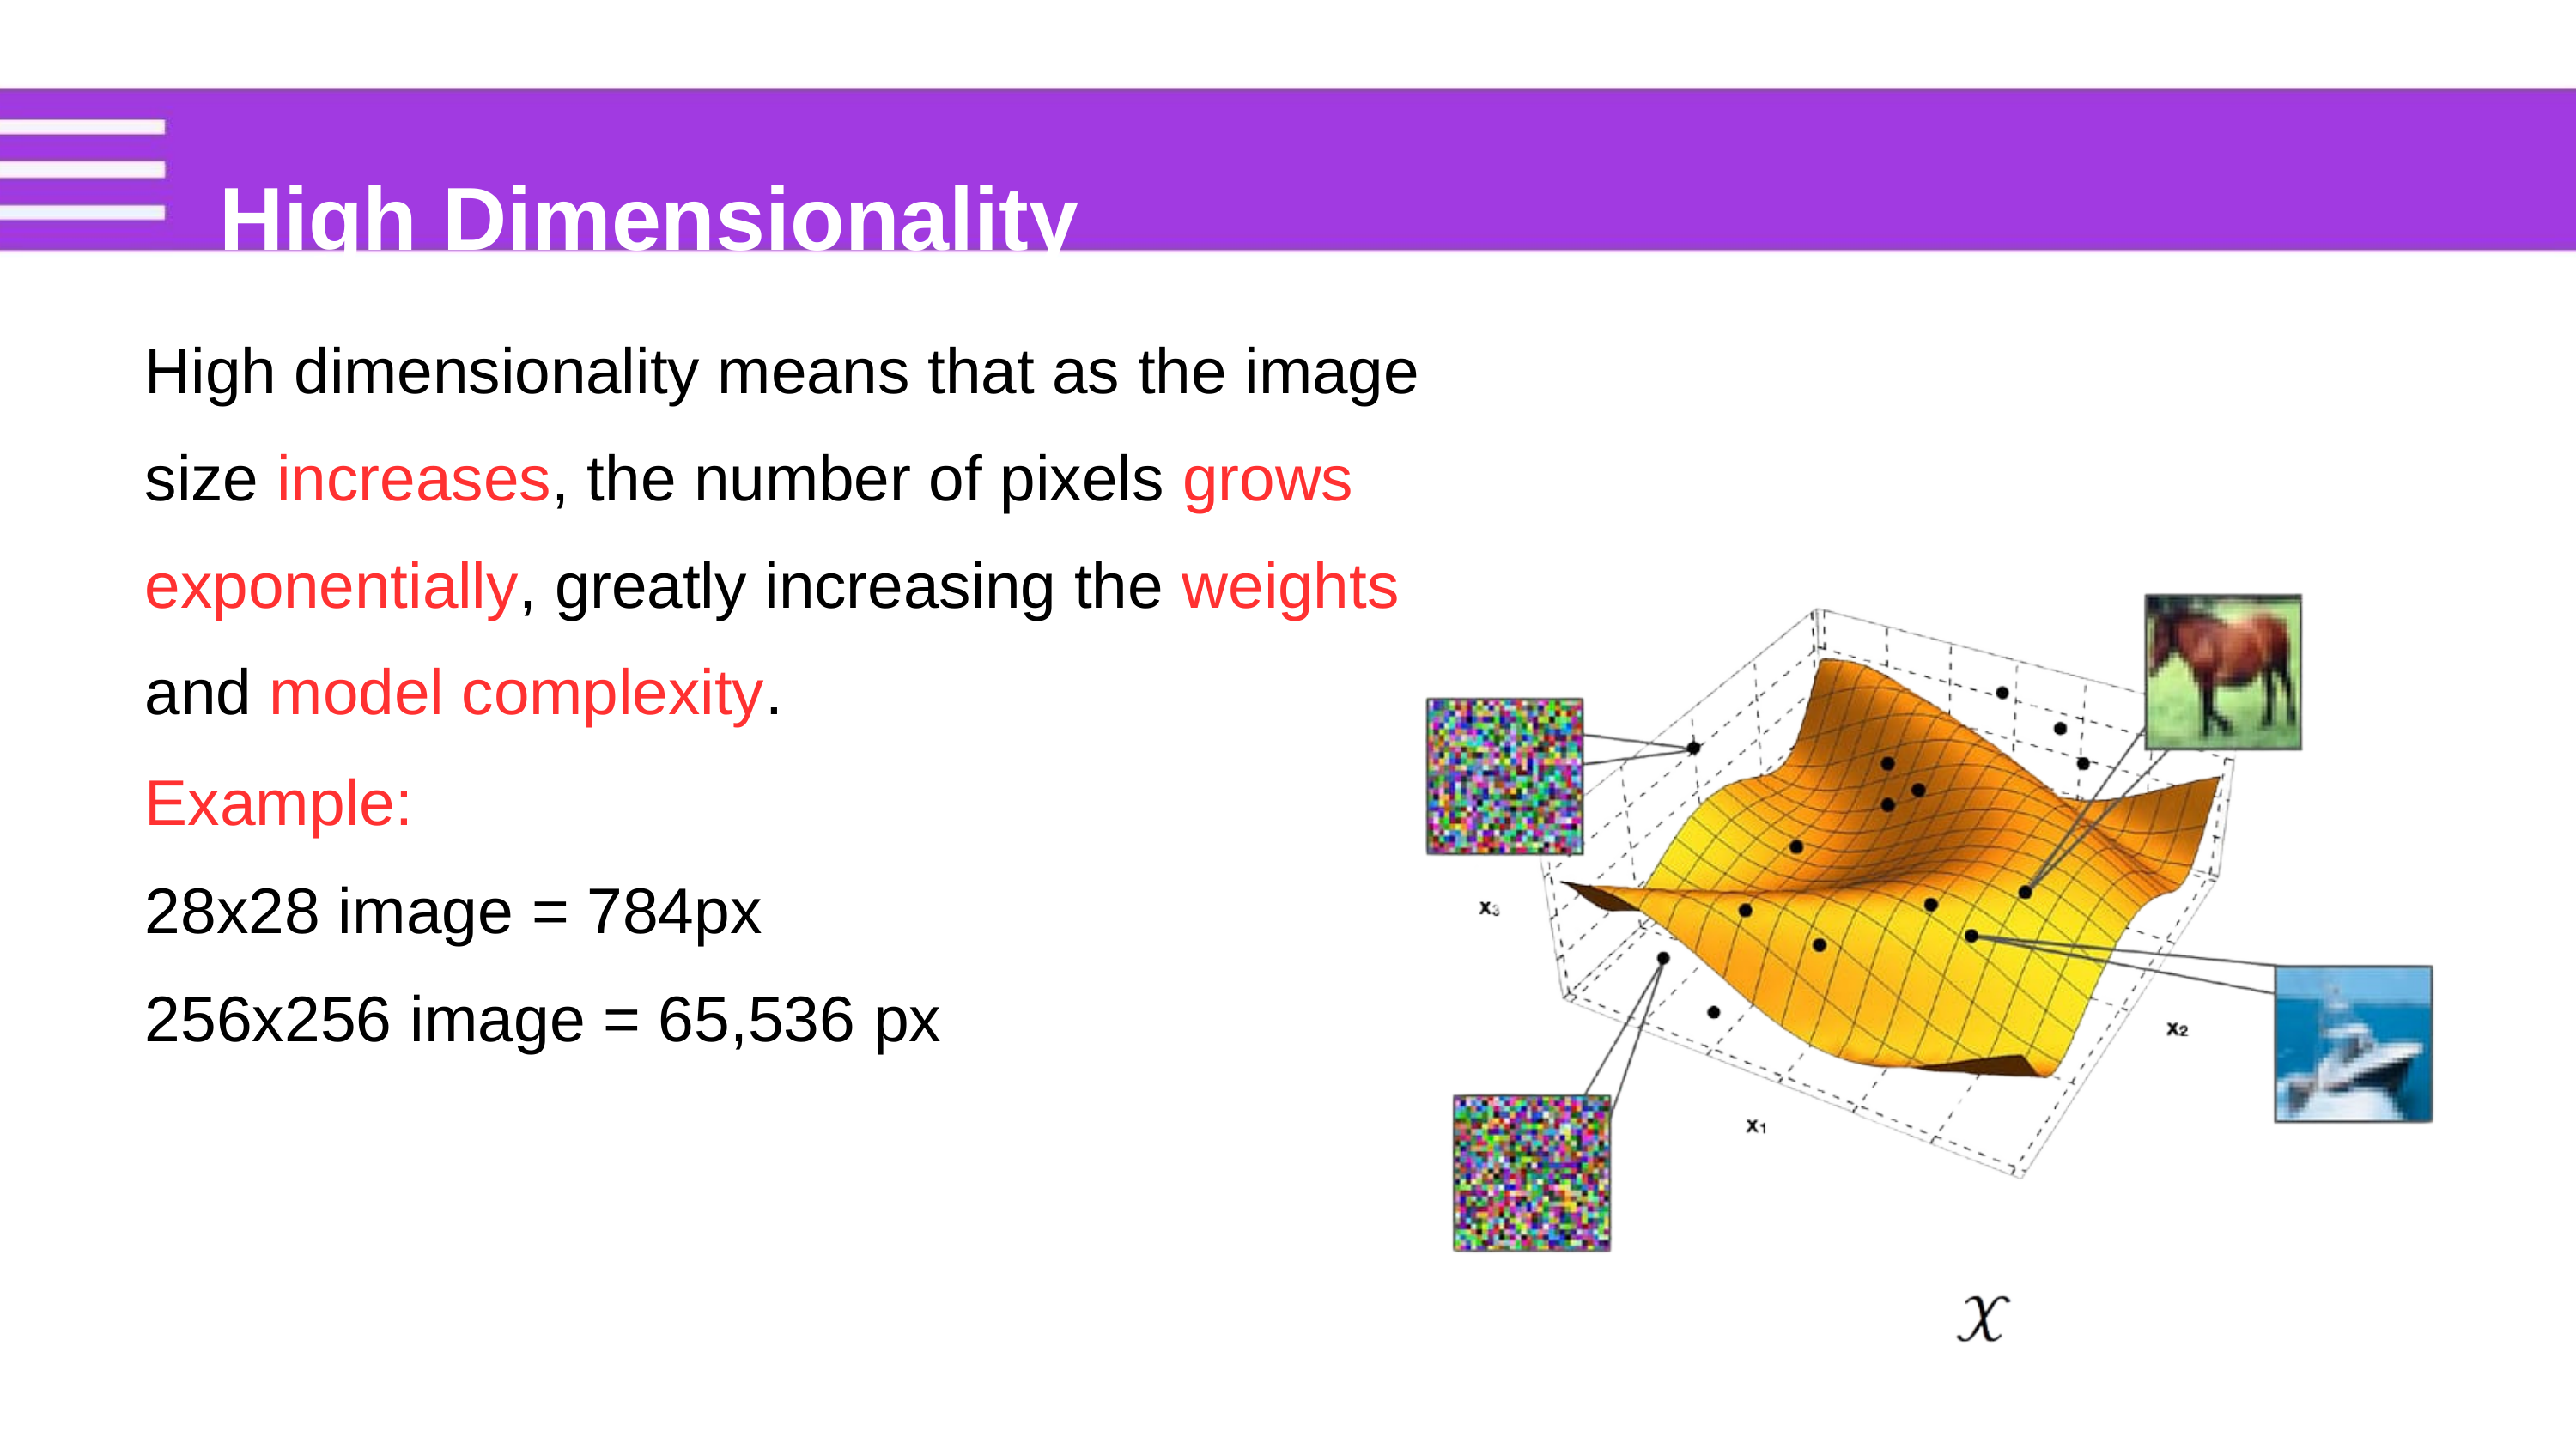

High Dimensionality
High dimensionality means that as the image size increases, the number of pixels grows exponentially, greatly increasing the weights and model complexity.

Example:
28x28 image = 784px 256x256 image = 65,536 px